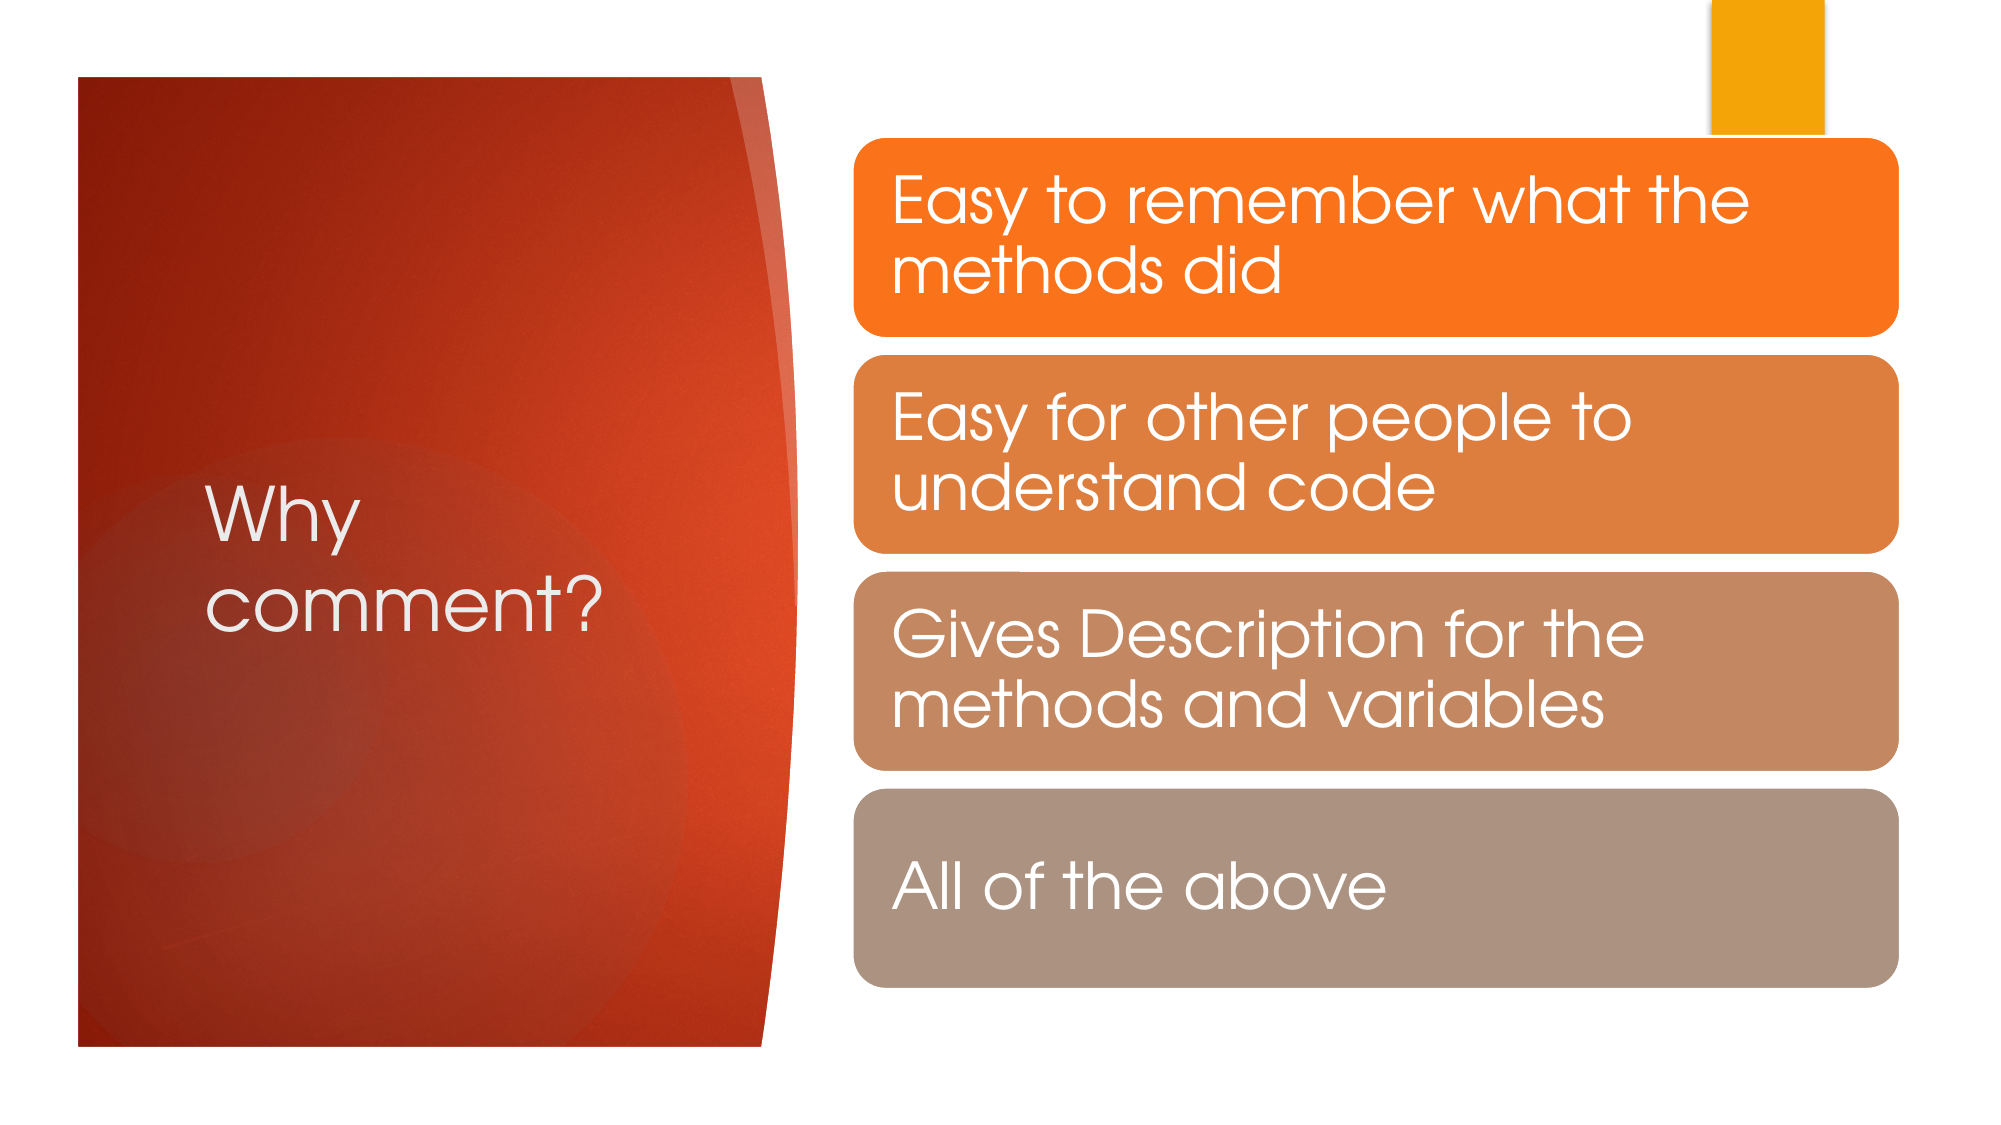

Easy to remember what the methods did
Easy for other people to understand code
Gives Description for the methods and variables
All of the above
# Why comment?